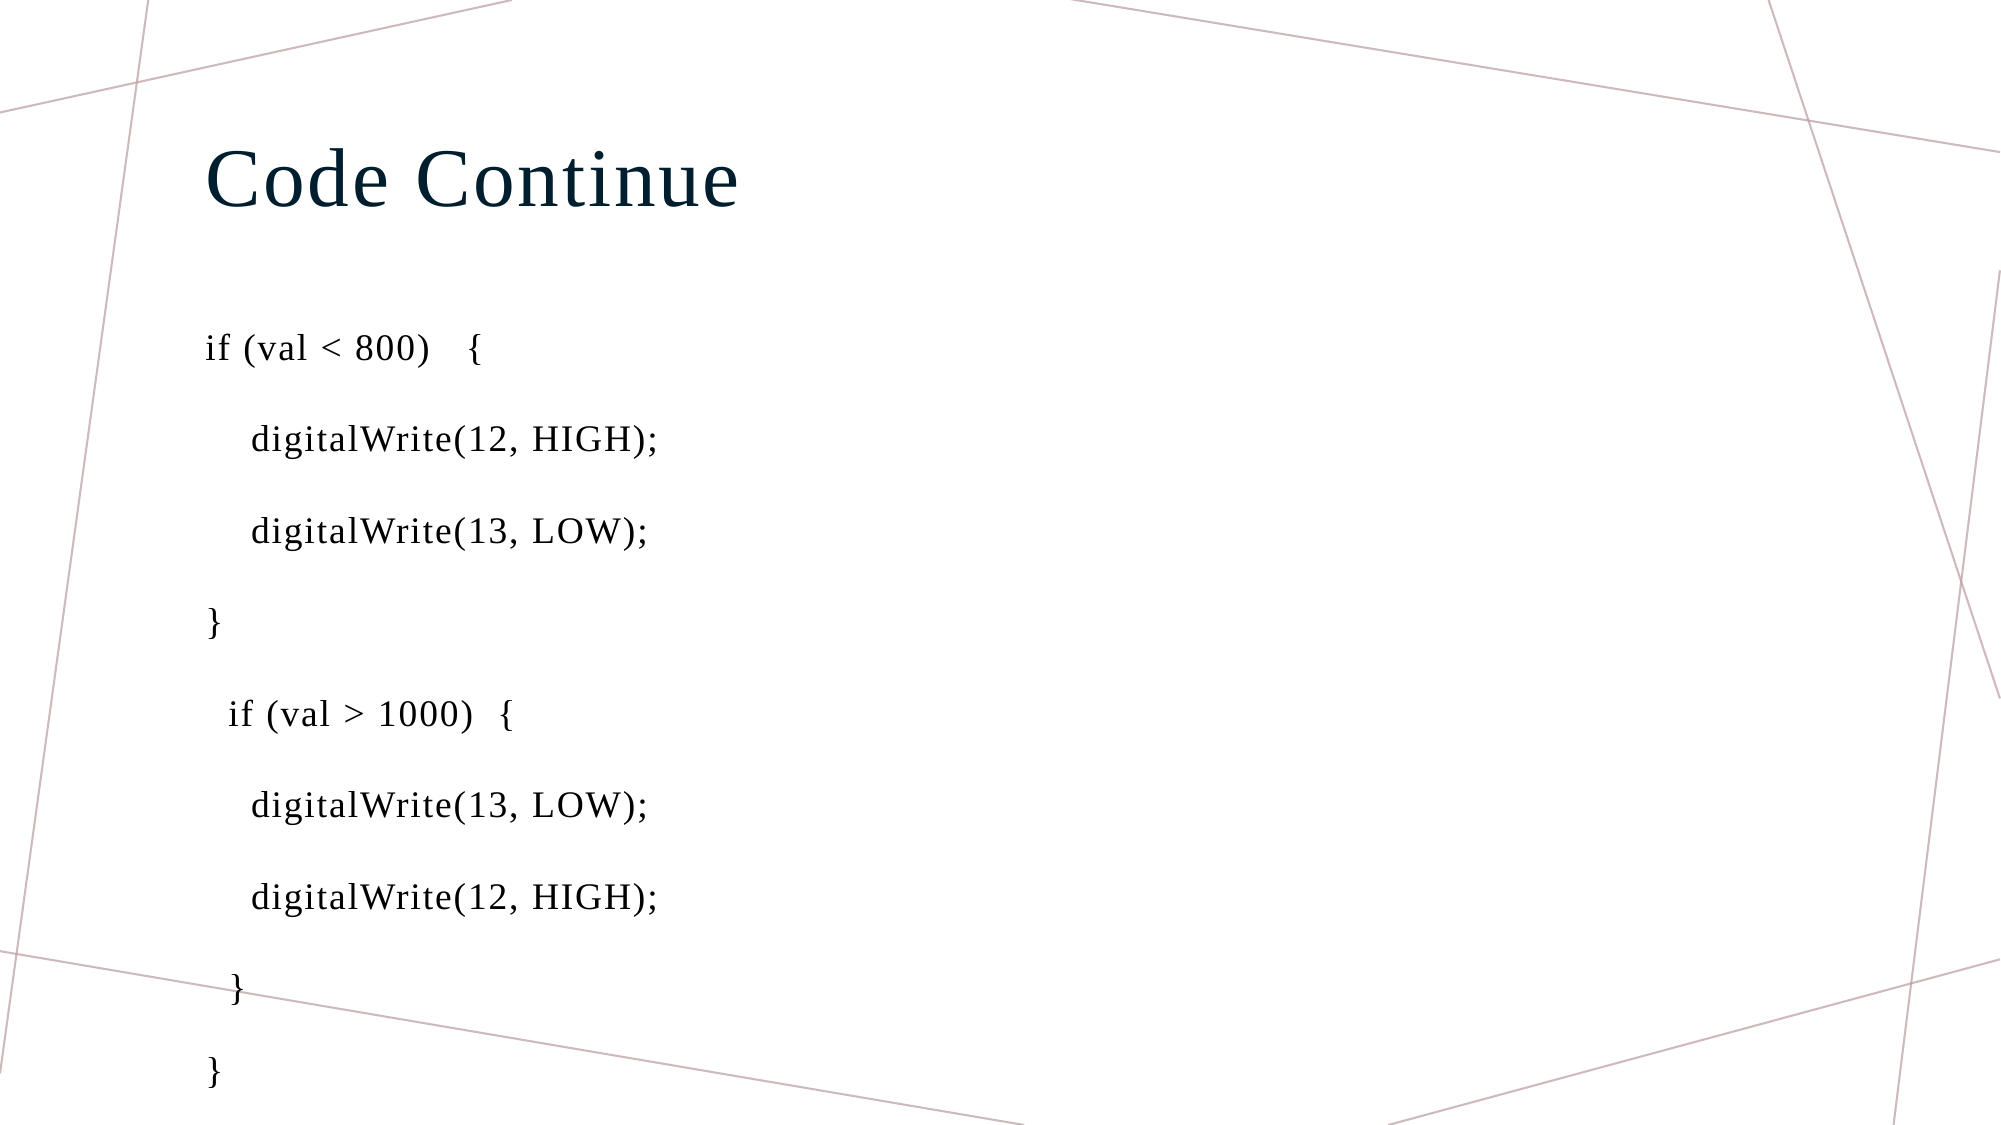

# Code Continue
if (val < 800)   {
    digitalWrite(12, HIGH);
    digitalWrite(13, LOW);
}
  if (val > 1000)  {
    digitalWrite(13, LOW);
    digitalWrite(12, HIGH);
  }
}